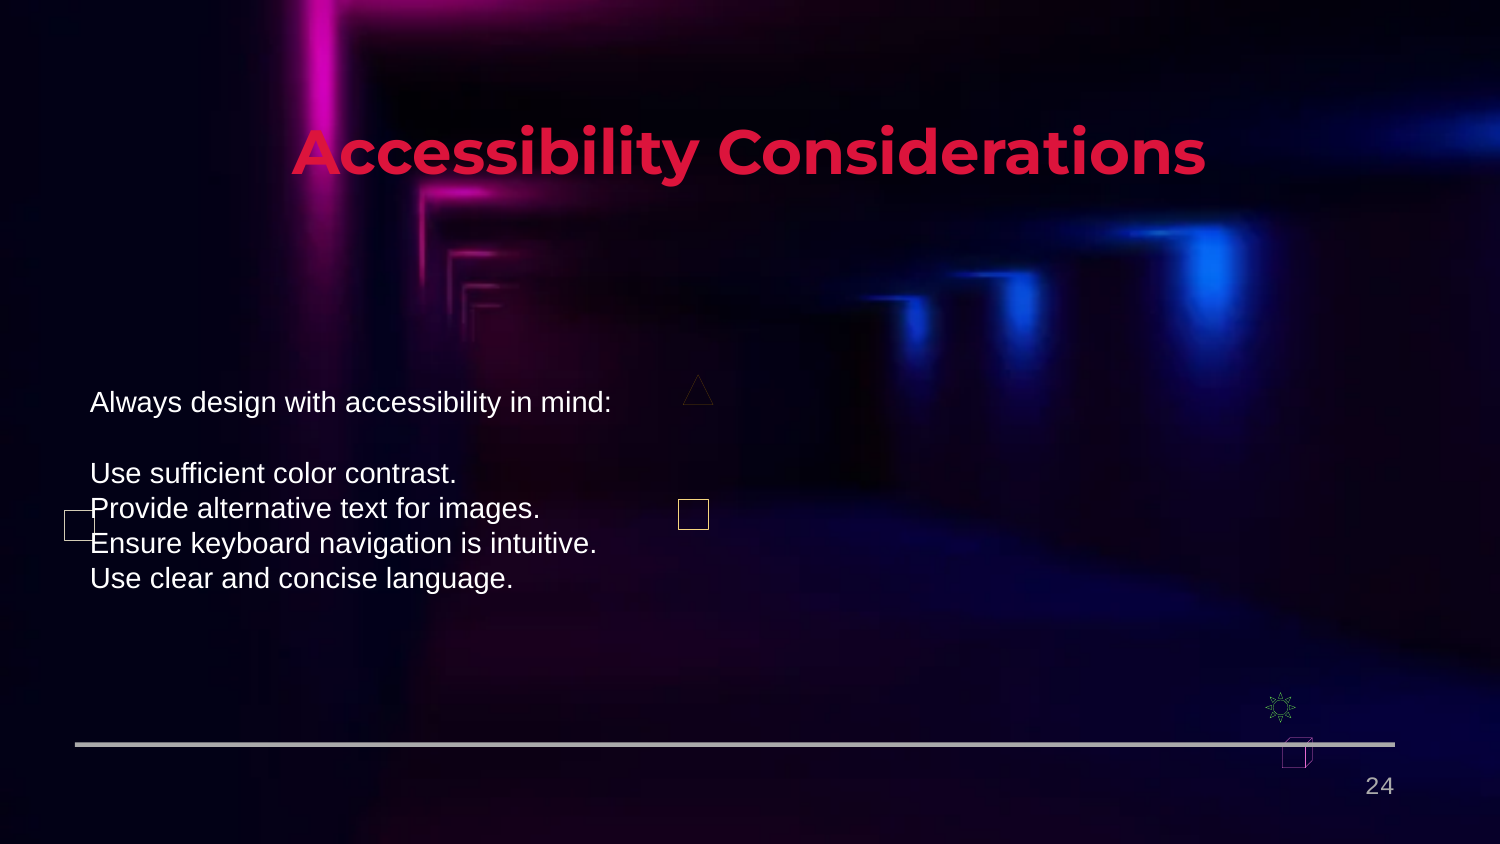

Accessibility Considerations
Always design with accessibility in mind:

Use sufficient color contrast.
Provide alternative text for images.
Ensure keyboard navigation is intuitive.
Use clear and concise language.

24